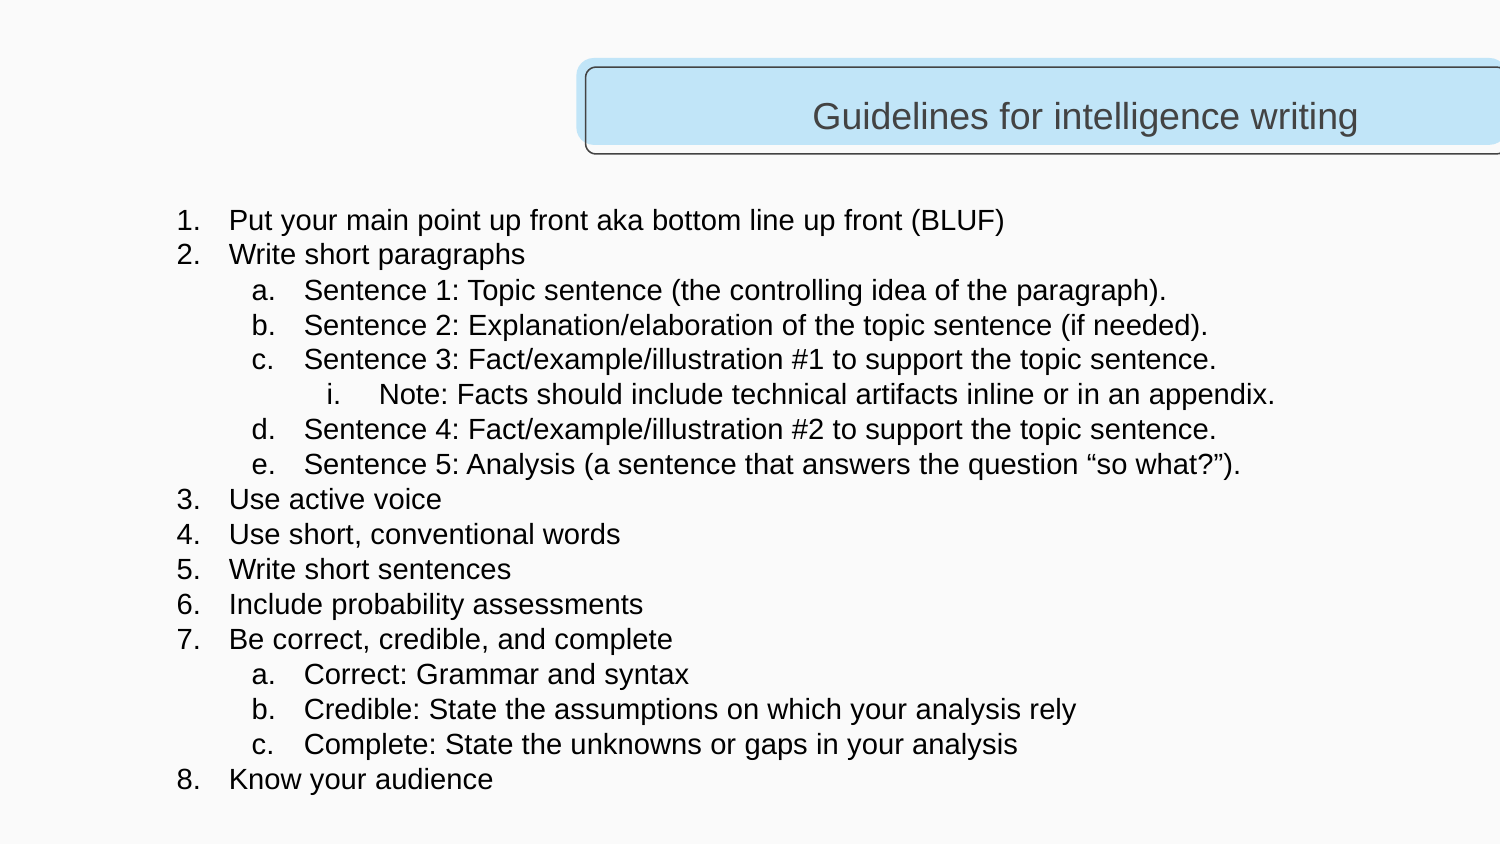

# Guidelines for intelligence writing
Put your main point up front aka bottom line up front (BLUF)
Write short paragraphs
Sentence 1: Topic sentence (the controlling idea of the paragraph).
Sentence 2: Explanation/elaboration of the topic sentence (if needed).
Sentence 3: Fact/example/illustration #1 to support the topic sentence.
Note: Facts should include technical artifacts inline or in an appendix.
Sentence 4: Fact/example/illustration #2 to support the topic sentence.
Sentence 5: Analysis (a sentence that answers the question “so what?”).
Use active voice
Use short, conventional words
Write short sentences
Include probability assessments
Be correct, credible, and complete
Correct: Grammar and syntax
Credible: State the assumptions on which your analysis rely
Complete: State the unknowns or gaps in your analysis
Know your audience